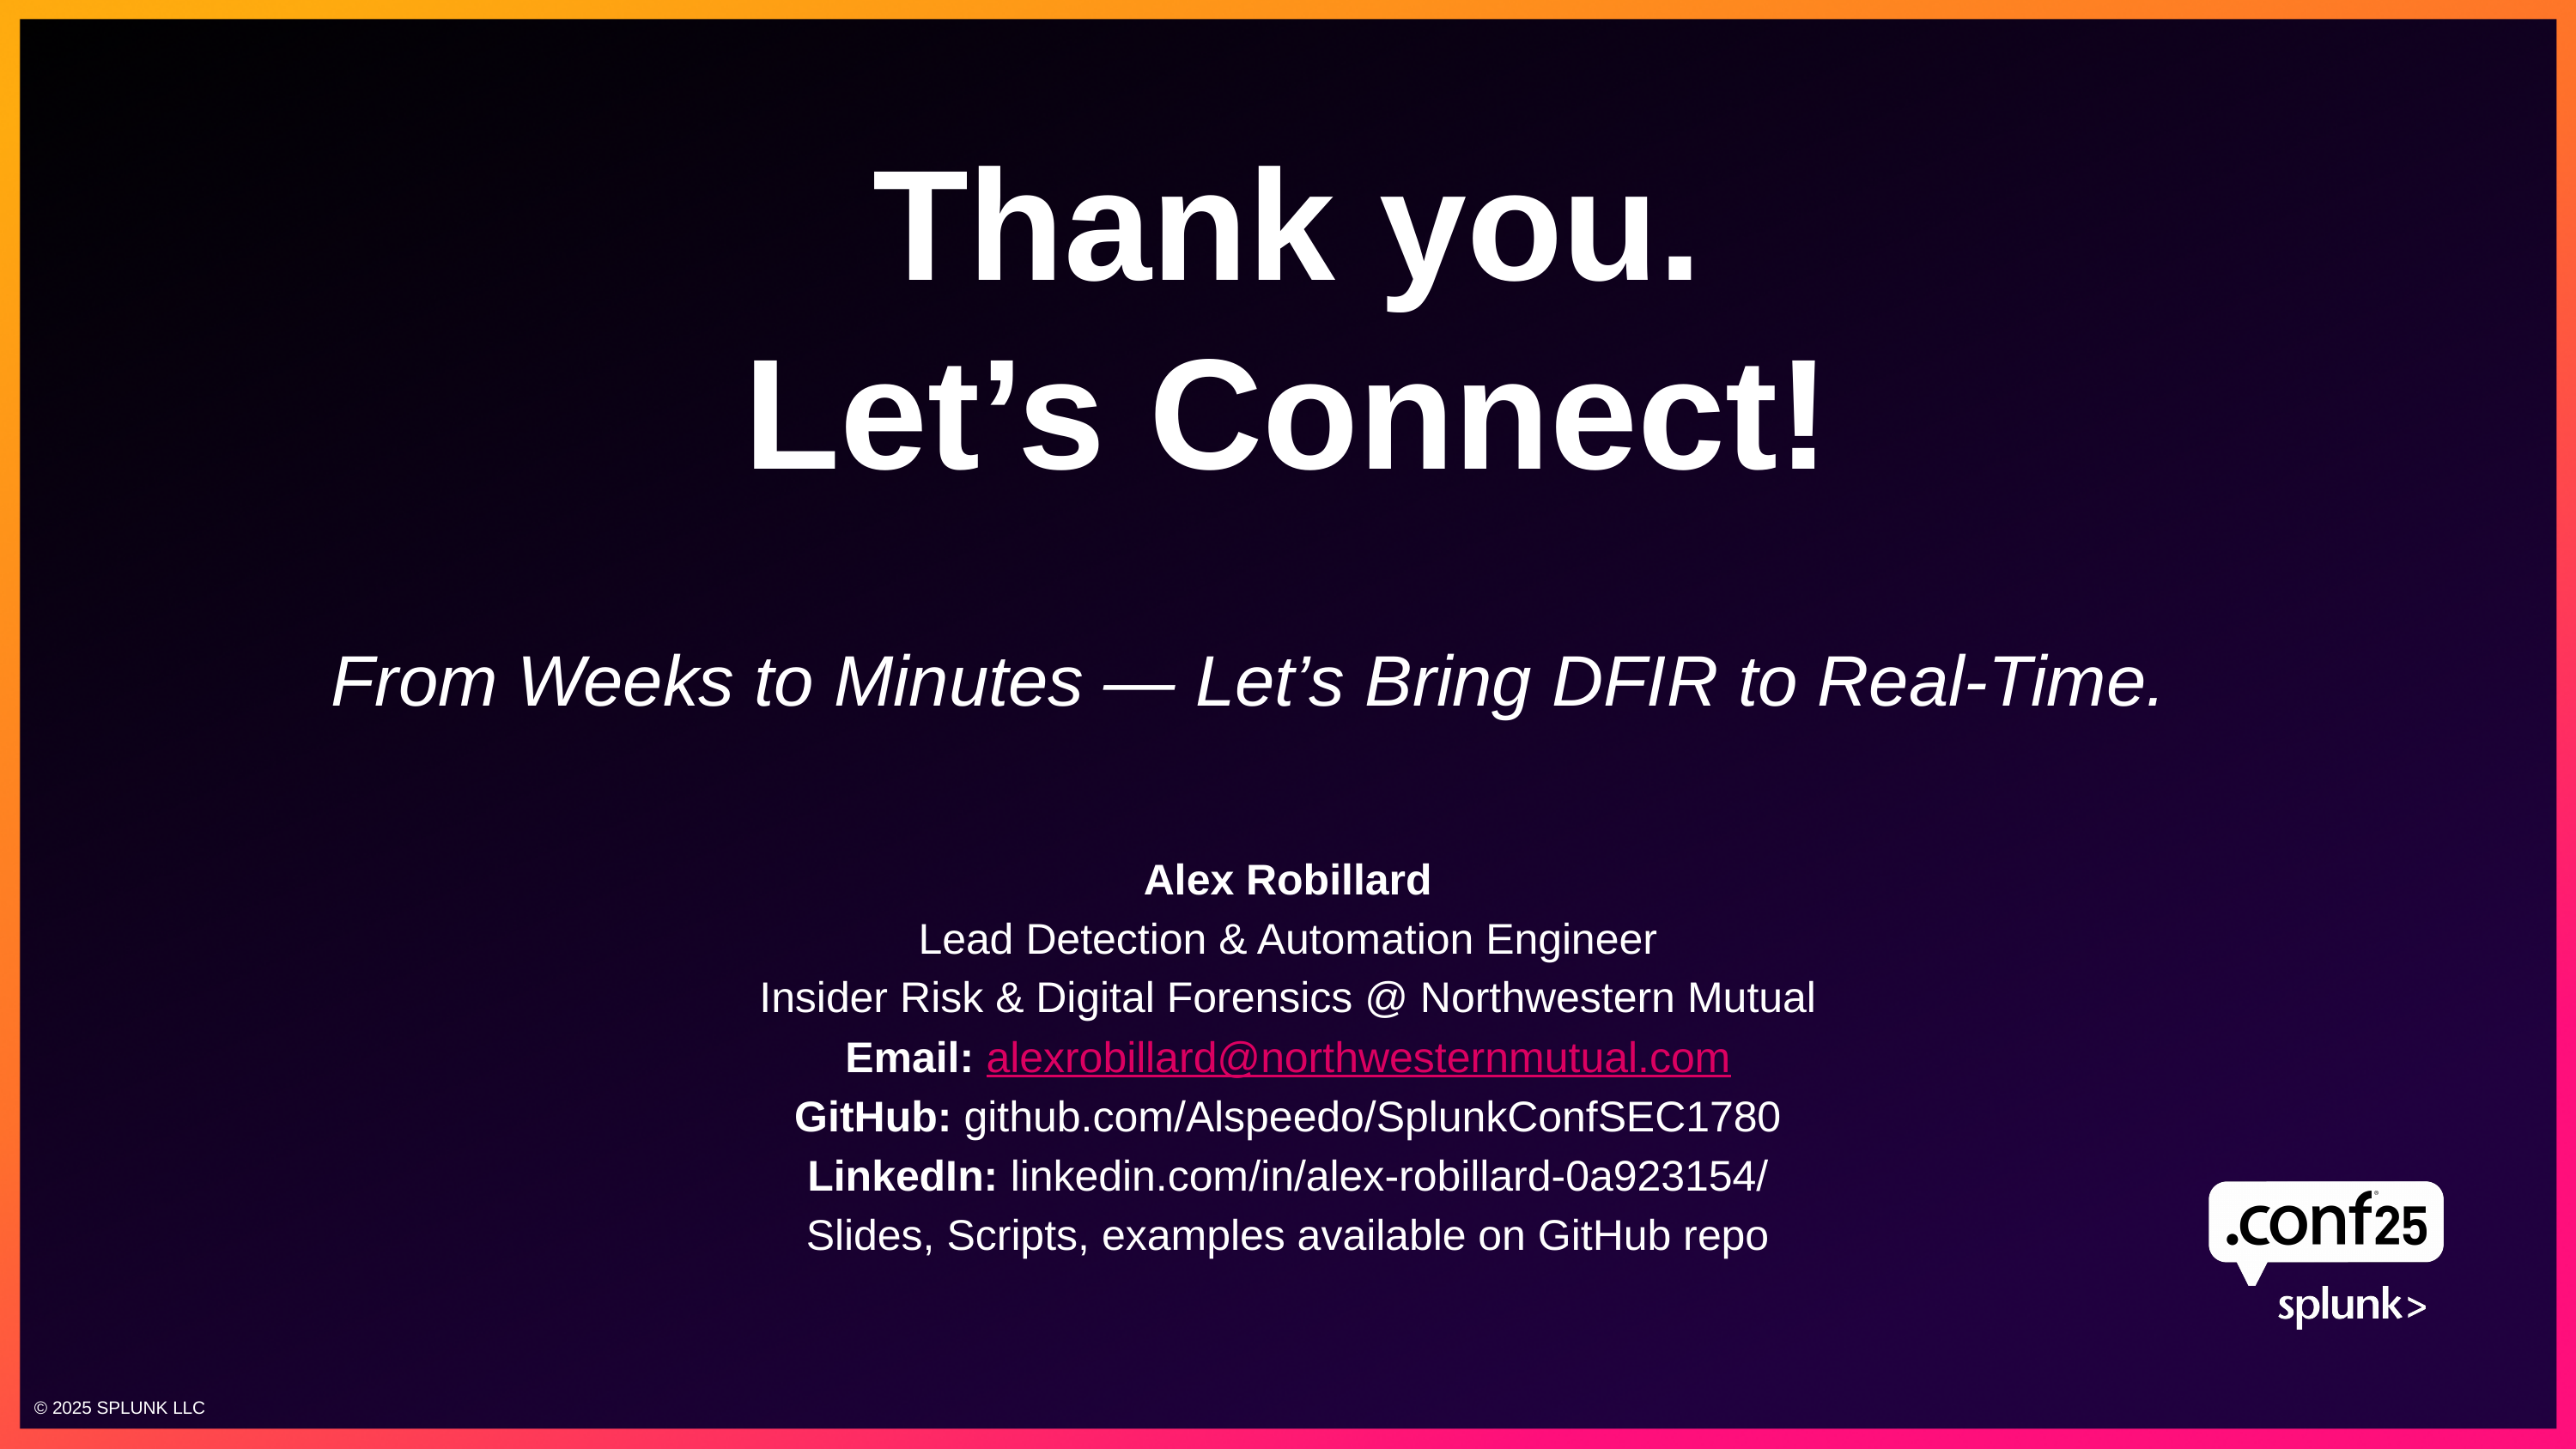

# Thank you.
Let’s Connect!
From Weeks to Minutes — Let’s Bring DFIR to Real-Time.
Alex Robillard
Lead Detection & Automation Engineer
Insider Risk & Digital Forensics @ Northwestern Mutual
Email: alexrobillard@northwesternmutual.com
GitHub: github.com/Alspeedo/SplunkConfSEC1780
LinkedIn: linkedin.com/in/alex-robillard-0a923154/
Slides, Scripts, examples available on GitHub repo